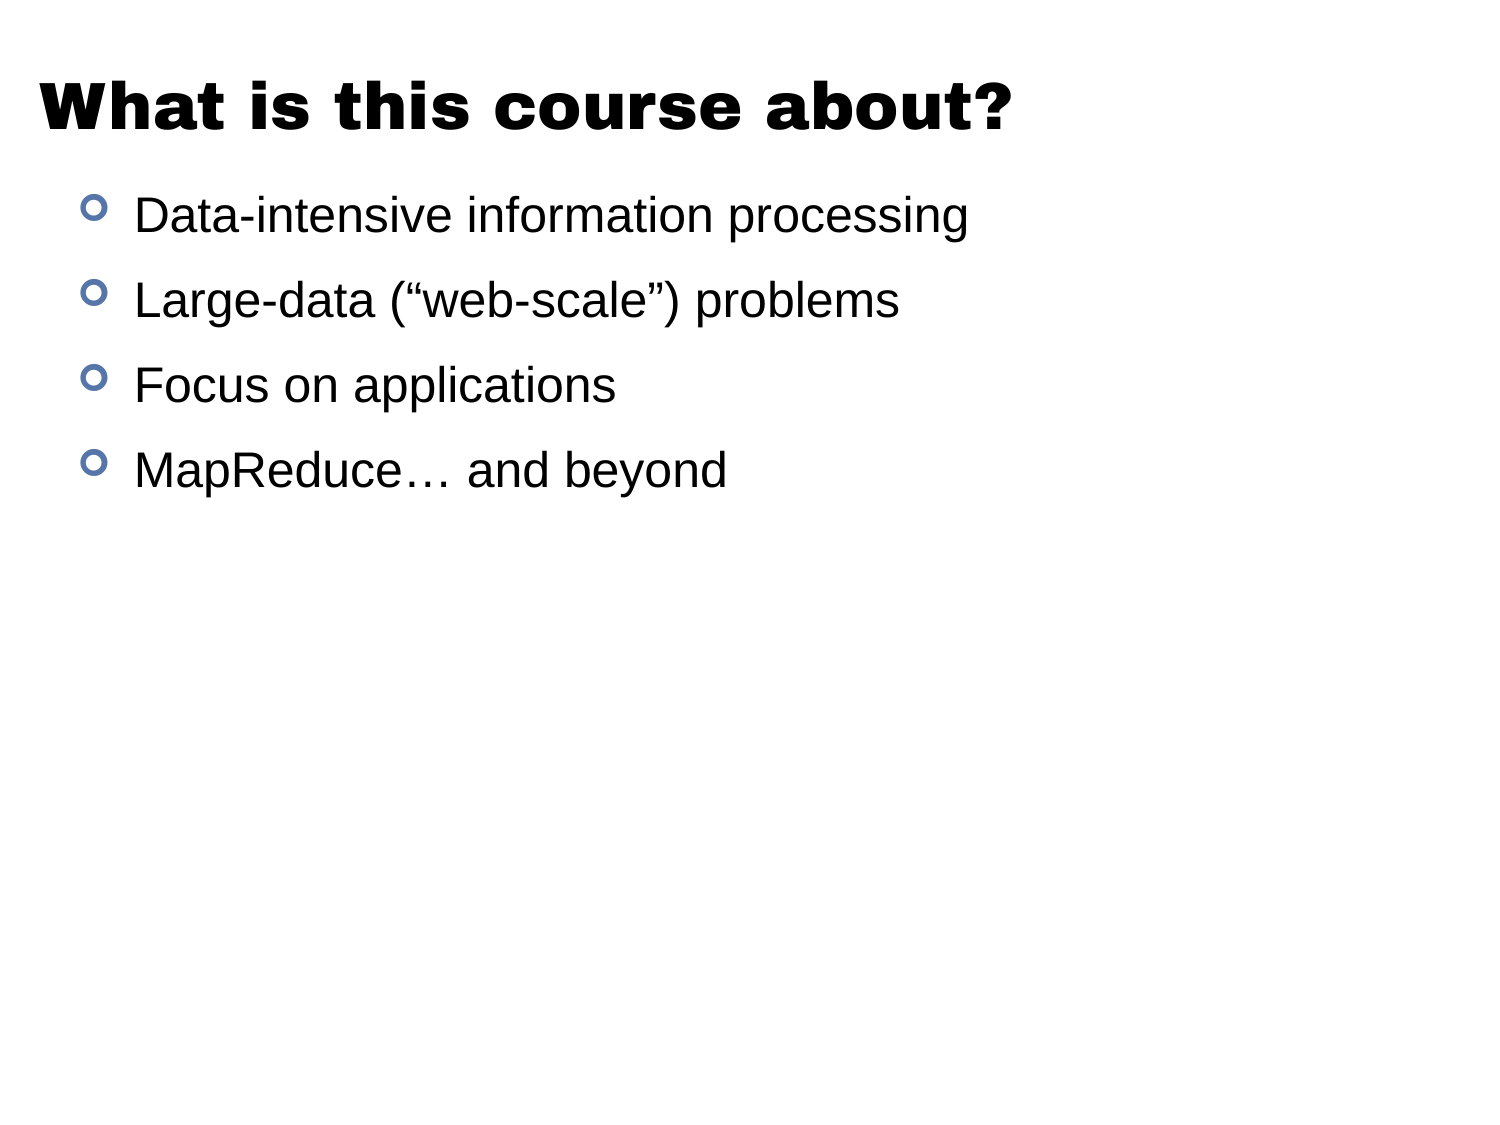

# What is this course about?
Data-intensive information processing
Large-data (“web-scale”) problems
Focus on applications
MapReduce… and beyond